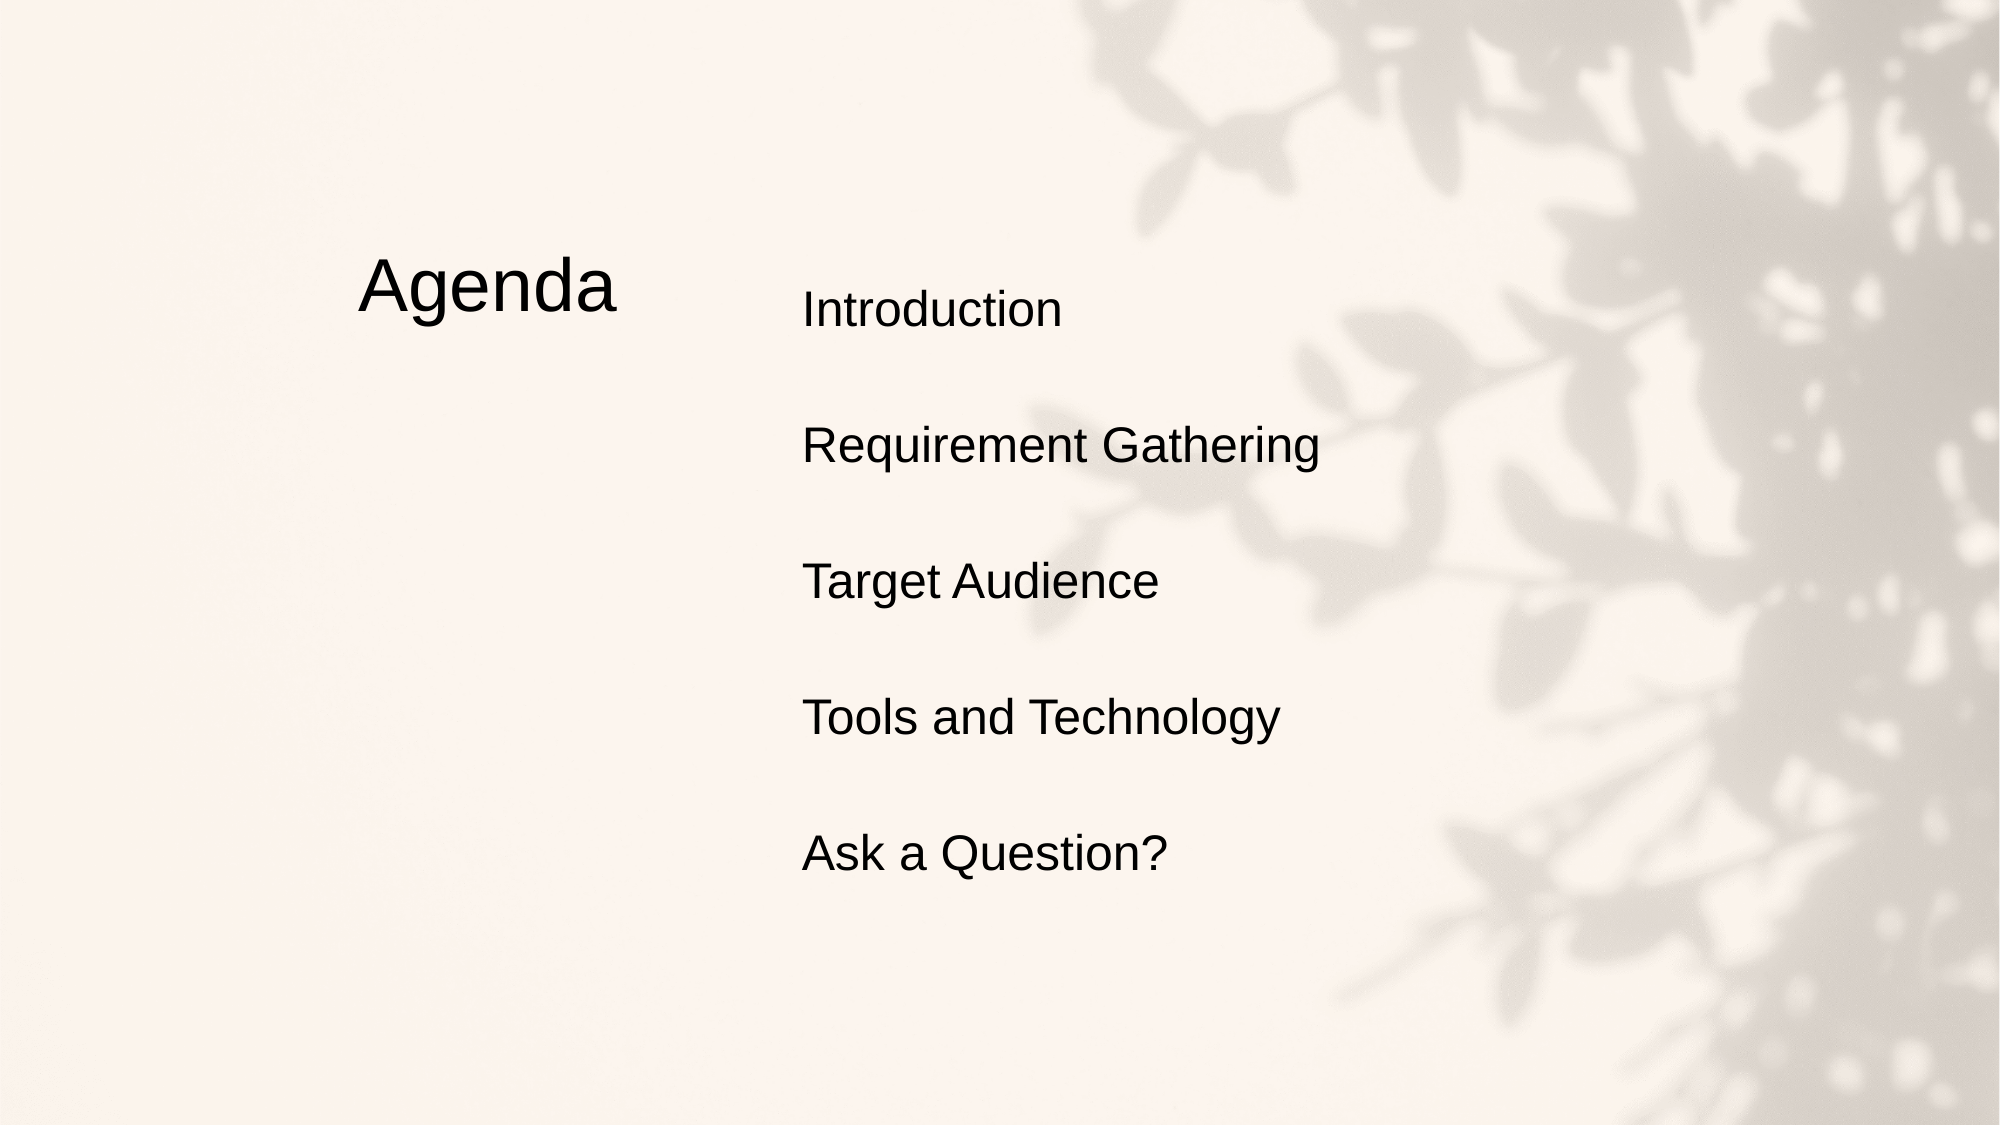

Introduction
Requirement Gathering
Target Audience
Tools and Technology
Ask a Question?
# Agenda